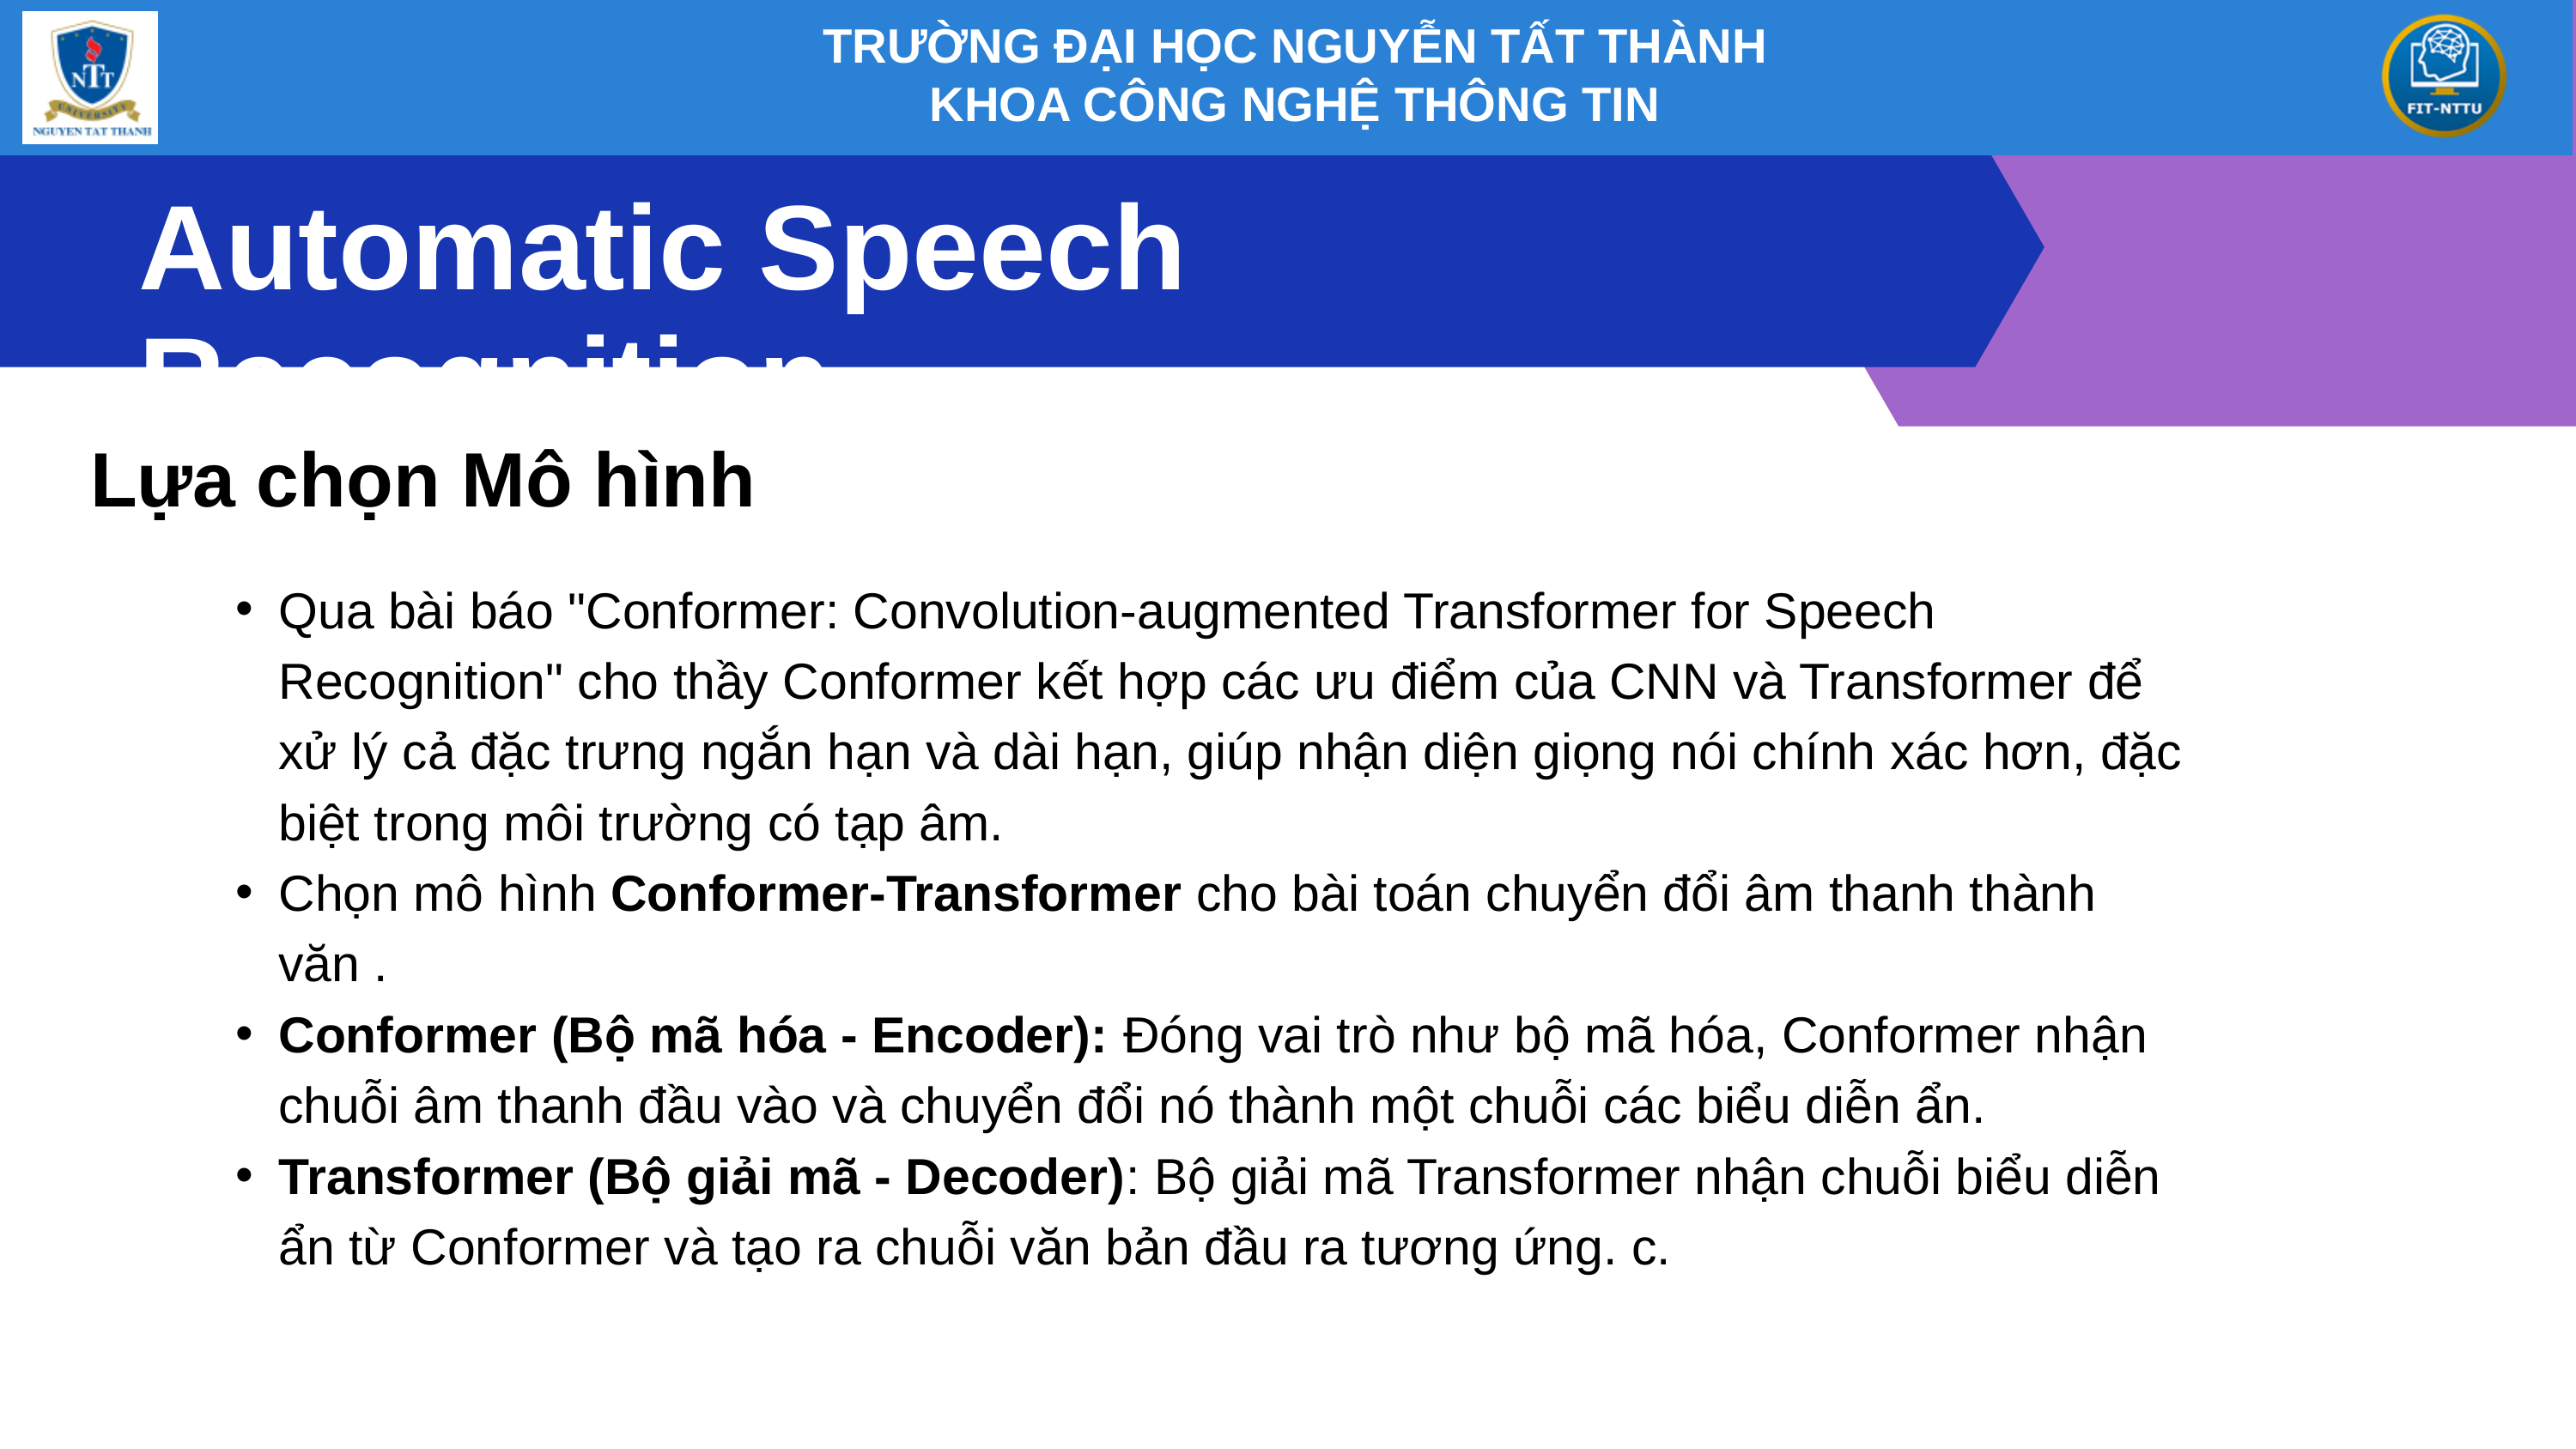

TRƯỜNG ĐẠI HỌC NGUYỄN TẤT THÀNH
KHOA CÔNG NGHỆ THÔNG TIN

Automatic Speech Recognition
Lựa chọn Mô hình
Qua bài báo "Conformer: Convolution-augmented Transformer for Speech Recognition" cho thầy Conformer kết hợp các ưu điểm của CNN và Transformer để xử lý cả đặc trưng ngắn hạn và dài hạn, giúp nhận diện giọng nói chính xác hơn, đặc biệt trong môi trường có tạp âm.
Chọn mô hình Conformer-Transformer cho bài toán chuyển đổi âm thanh thành văn .
Conformer (Bộ mã hóa - Encoder): Đóng vai trò như bộ mã hóa, Conformer nhận chuỗi âm thanh đầu vào và chuyển đổi nó thành một chuỗi các biểu diễn ẩn.
Transformer (Bộ giải mã - Decoder): Bộ giải mã Transformer nhận chuỗi biểu diễn ẩn từ Conformer và tạo ra chuỗi văn bản đầu ra tương ứng. c.